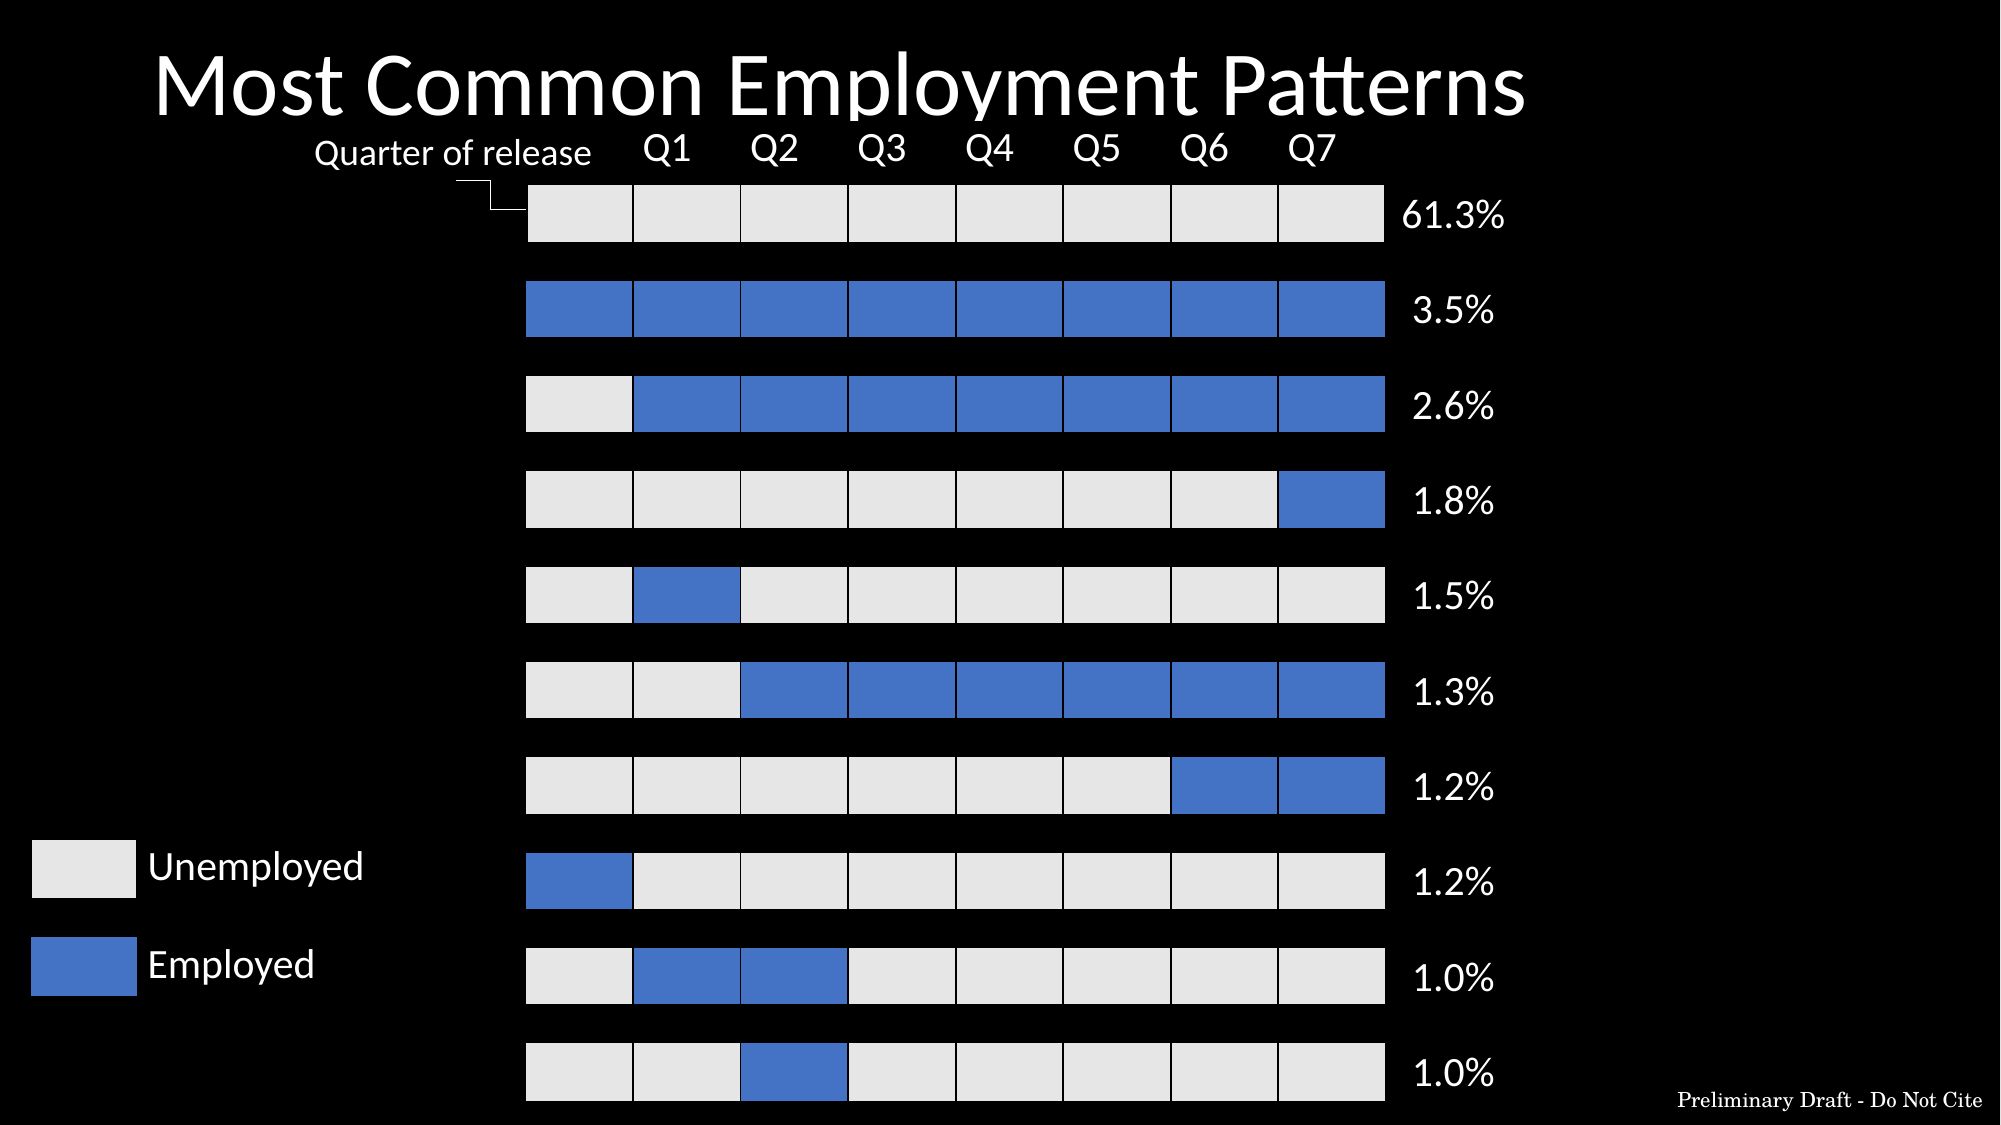

# Most Common Employment Patterns
Quarter of release
| Q 0 | Q1 | Q2 | Q3 | Q4 | Q5 | Q6 | Q7 |  |
| --- | --- | --- | --- | --- | --- | --- | --- | --- |
|  |  |  |  |  |  |  |  | 61.3% |
|  |  |  |  |  |  |  |  |  |
|  |  |  |  |  |  |  |  | 3.5% |
|  |  |  |  |  |  |  |  |  |
|  |  |  |  |  |  |  |  | 2.6% |
|  |  |  |  |  |  |  |  |  |
|  |  |  |  |  |  |  |  | 1.8% |
|  |  |  |  |  |  |  |  |  |
|  |  |  |  |  |  |  |  | 1.5% |
|  |  |  |  |  |  |  |  |  |
|  |  |  |  |  |  |  |  | 1.3% |
|  |  |  |  |  |  |  |  |  |
|  |  |  |  |  |  |  |  | 1.2% |
|  |  |  |  |  |  |  |  |  |
|  |  |  |  |  |  |  |  | 1.2% |
|  |  |  |  |  |  |  |  |  |
|  |  |  |  |  |  |  |  | 1.0% |
|  |  |  |  |  |  |  |  |  |
|  |  |  |  |  |  |  |  | 1.0% |
|  | Unemployed |
| --- | --- |
|  |  |
|  | Employed |
n=89,580
Preliminary Draft - Do Not Cite